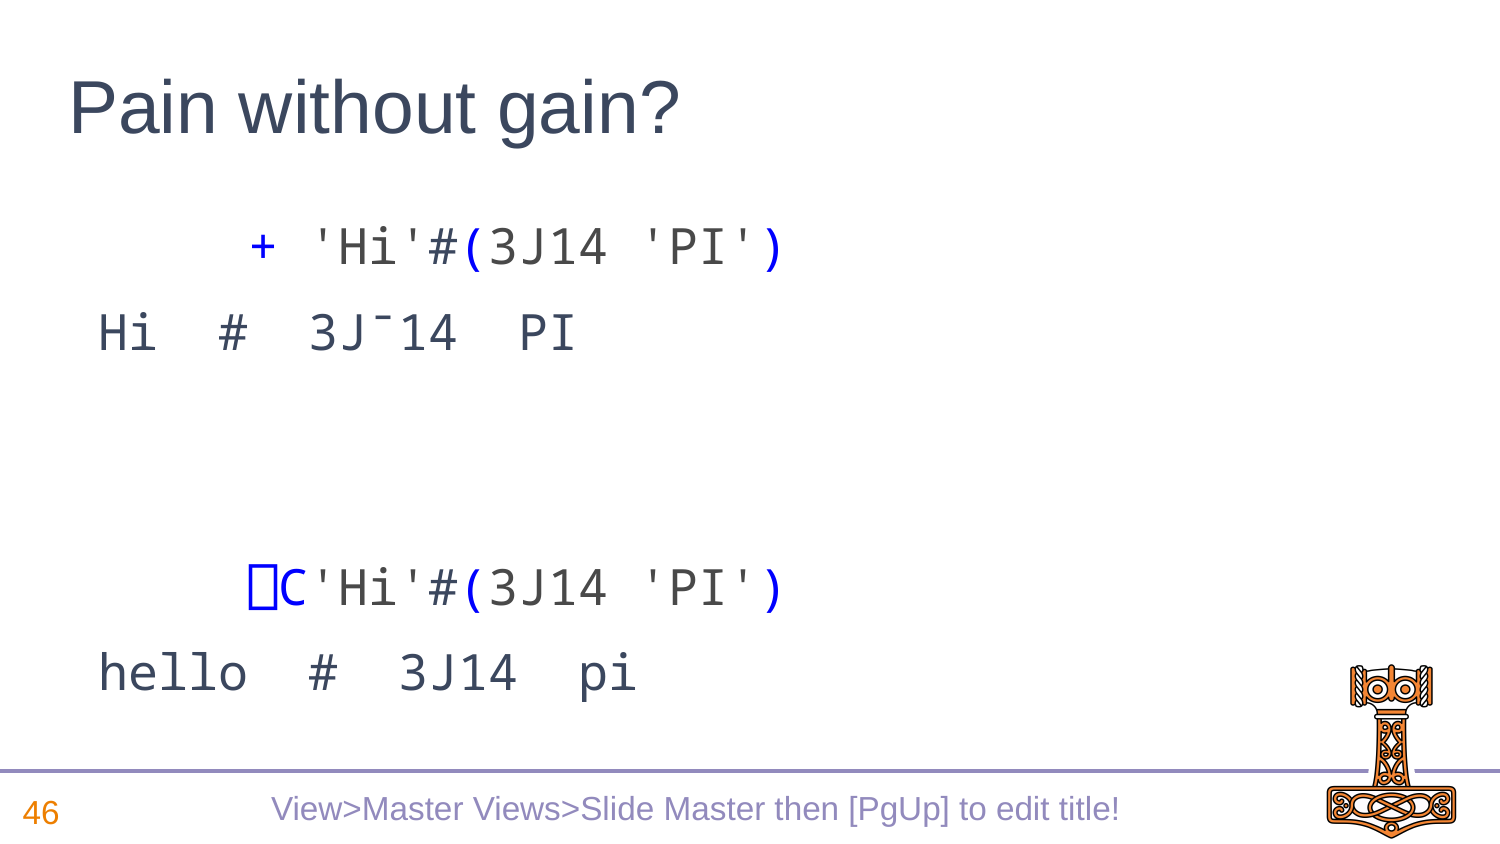

# Pain without gain?
      + 'Hi'#(3J14 'PI')
 Hi  #  3J¯14  PI

      ⎕C'Hi'#(3J14 'PI')
 hello  #  3J14  pi